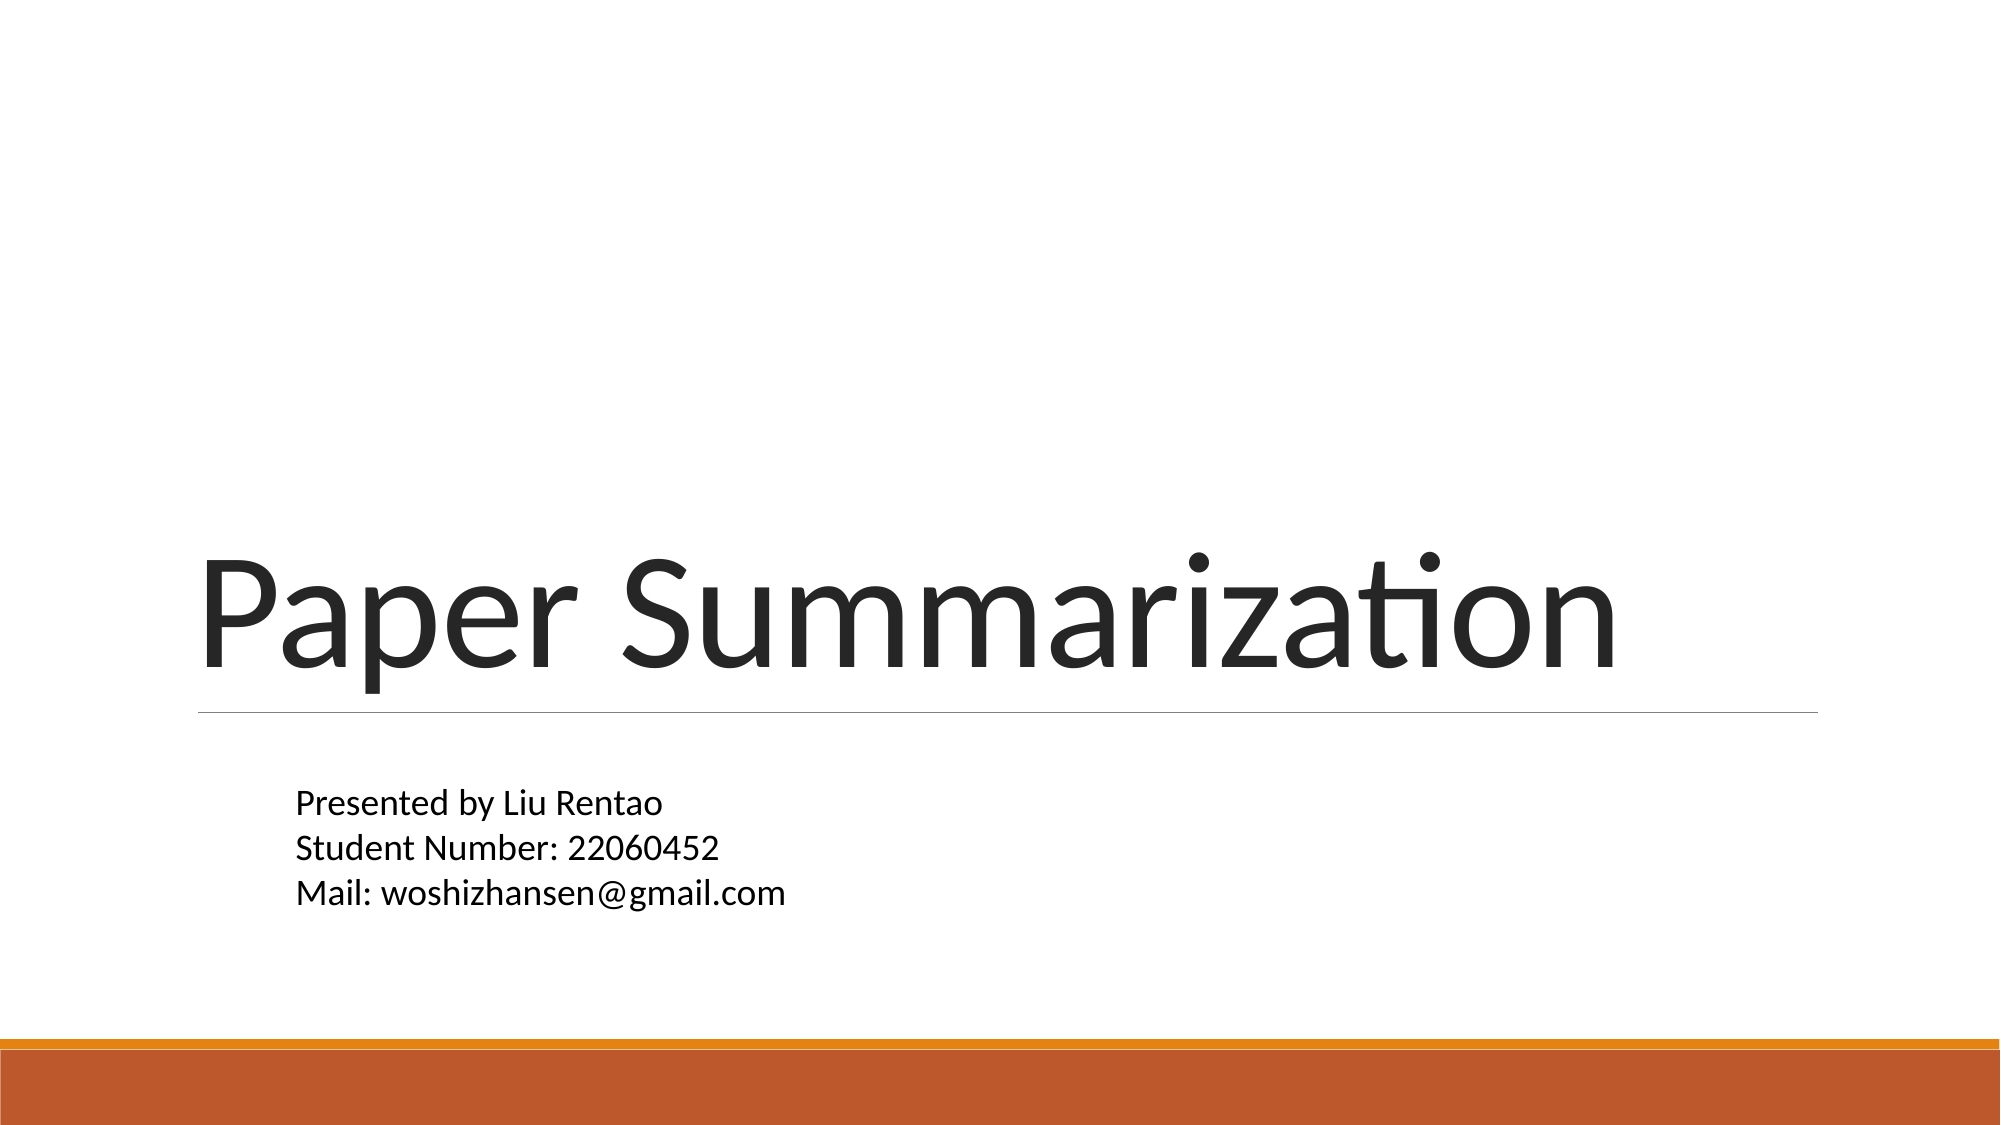

# Paper Summarization
Presented by Liu Rentao
Student Number: 22060452
Mail: woshizhansen@gmail.com